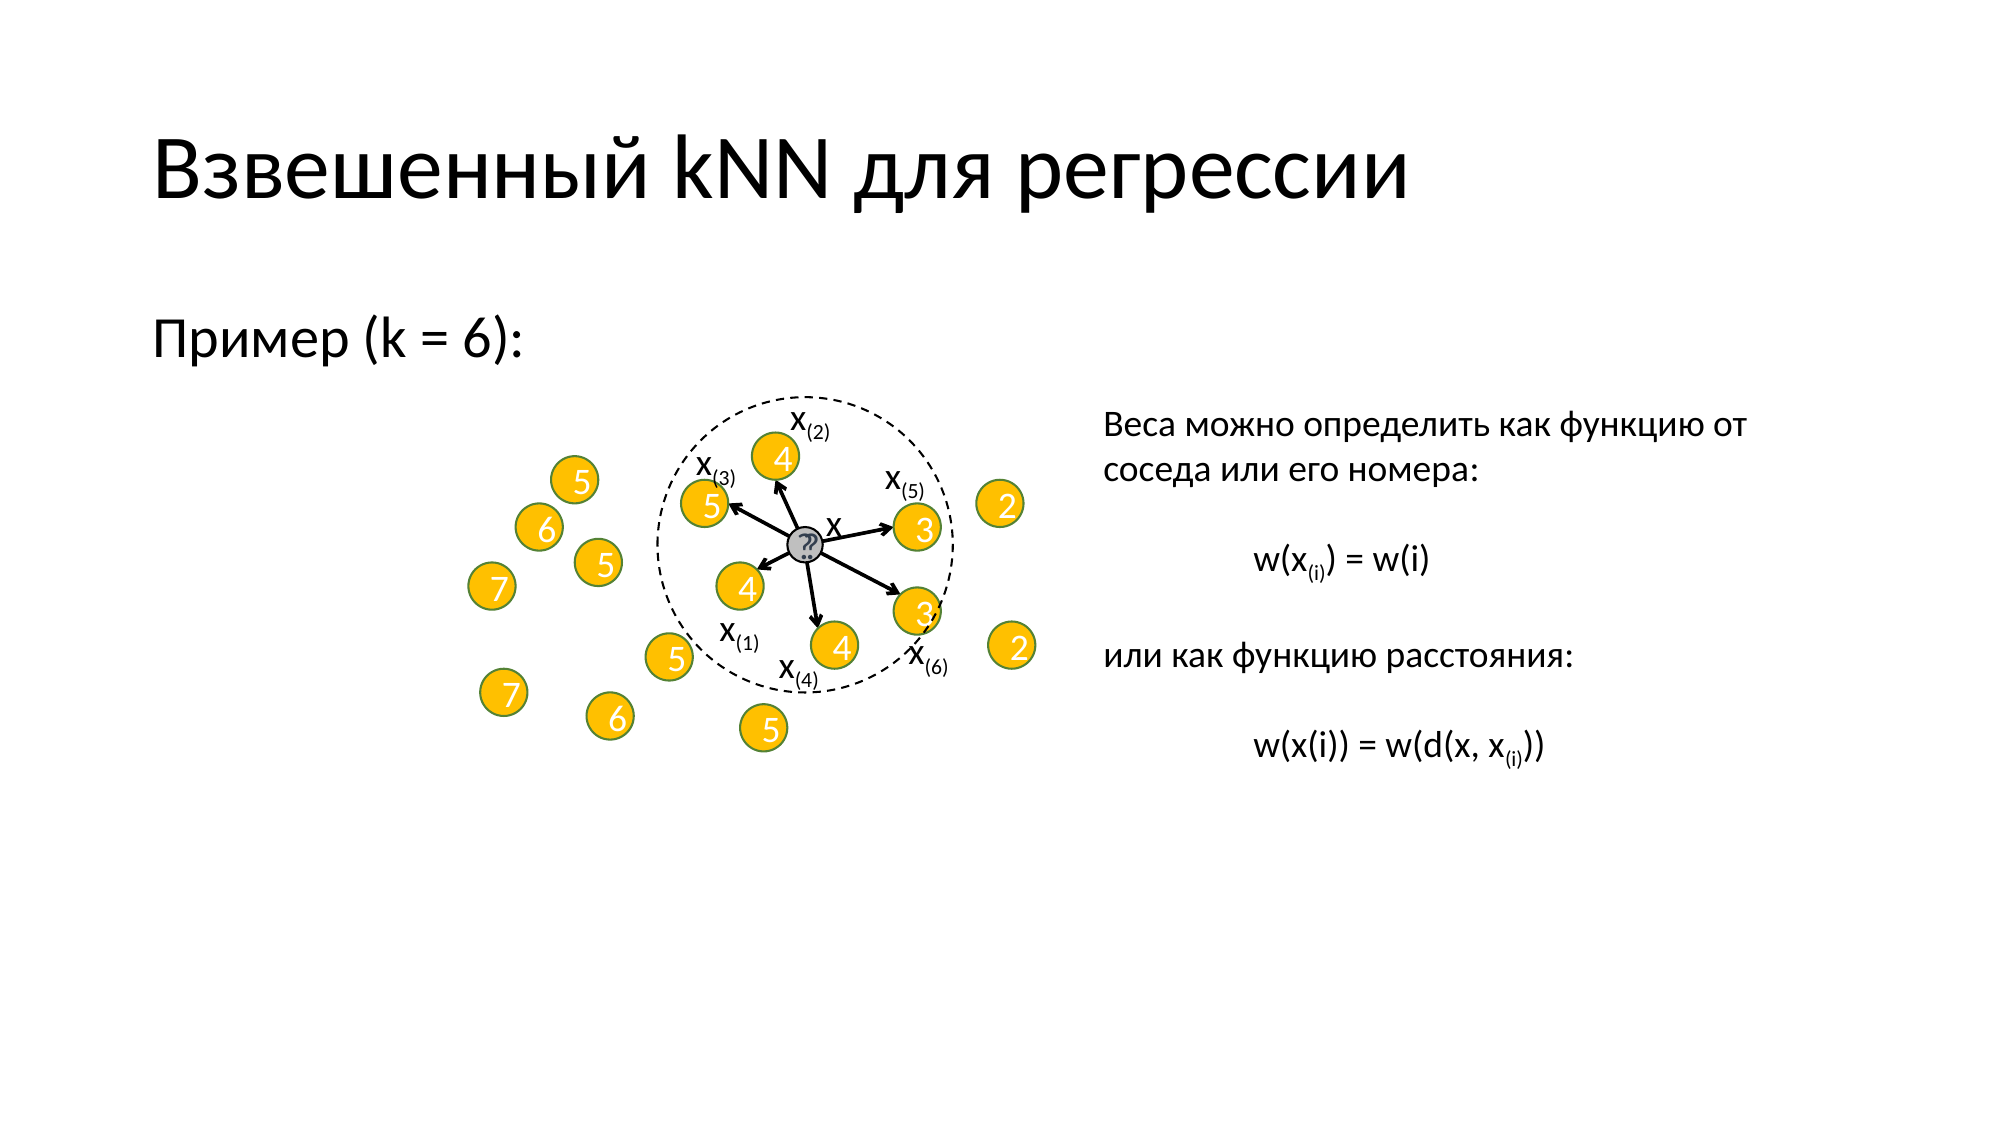

# Взвешенный kNN для регрессии
Пример (k = 6):
x(2)
Веса можно определить как функцию от соседа или его номера:

	w(x(i)) = w(i)

или как функцию расстояния:

	w(x(i)) = w(d(x, x(i)))
?
x(3)
4
x(5)
5
5
2
x
6
3
?
5
7
4
3
x(1)
x(6)
4
2
5
x(4)
7
6
5